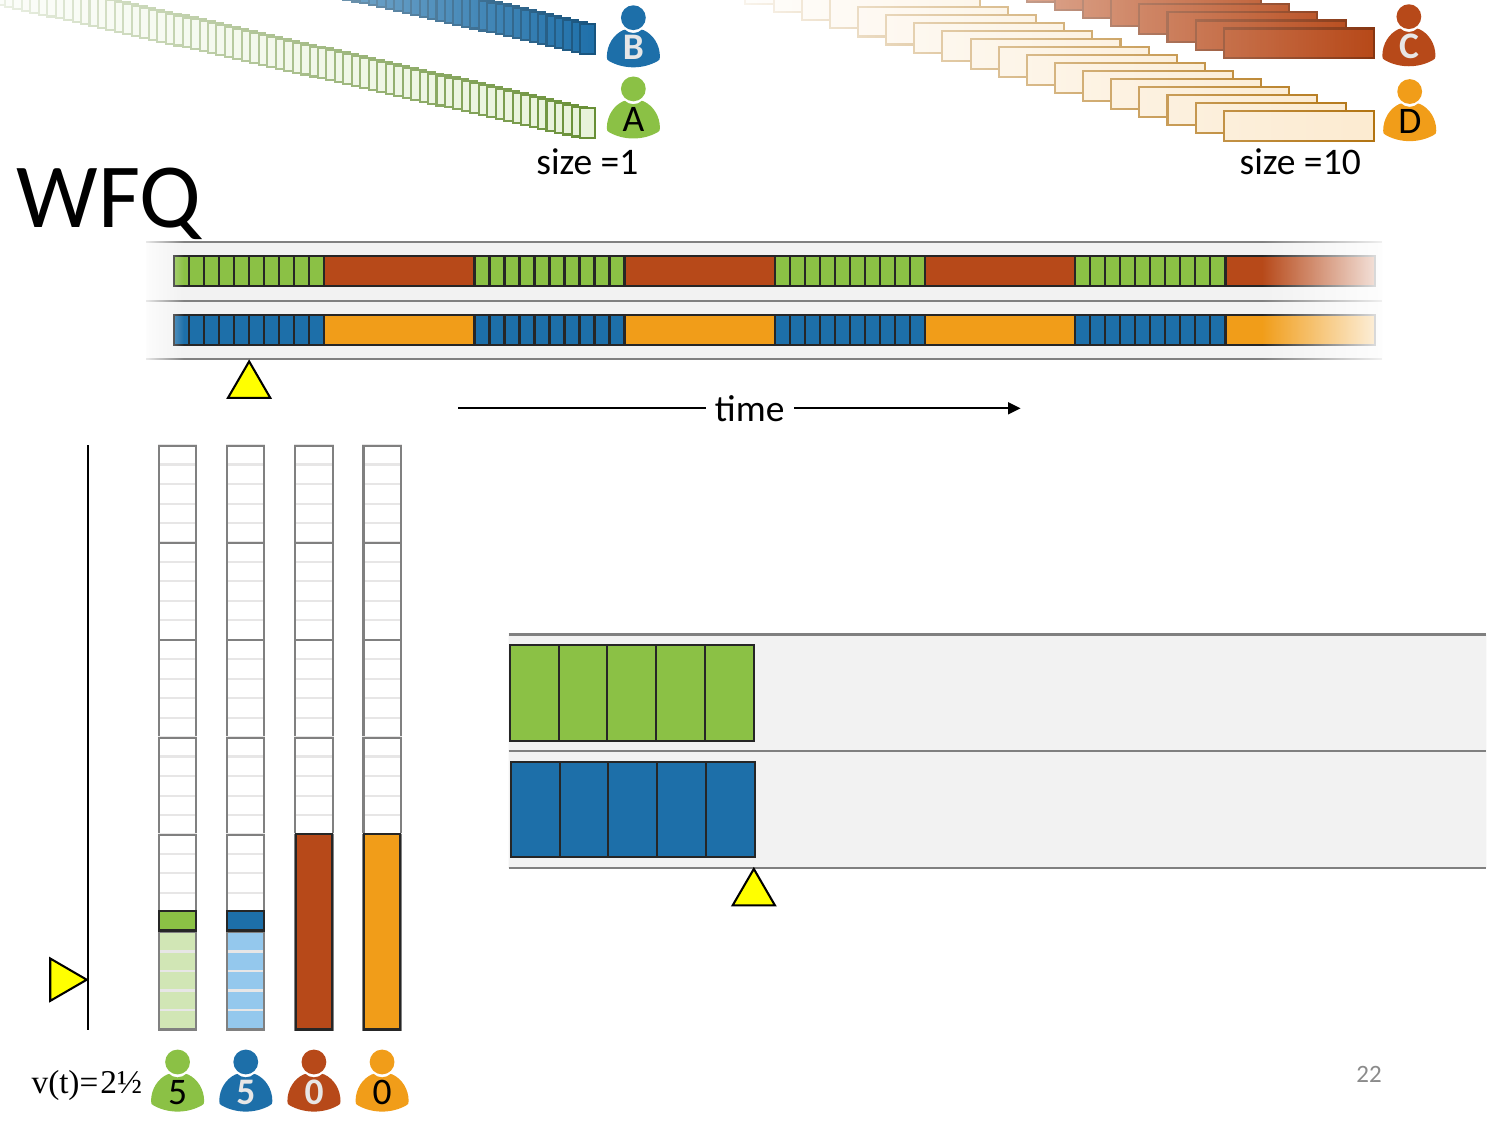

C
B
A
D
WFQ
size =1
size =10

time

22
5
5
0
0
v(t)=
2½